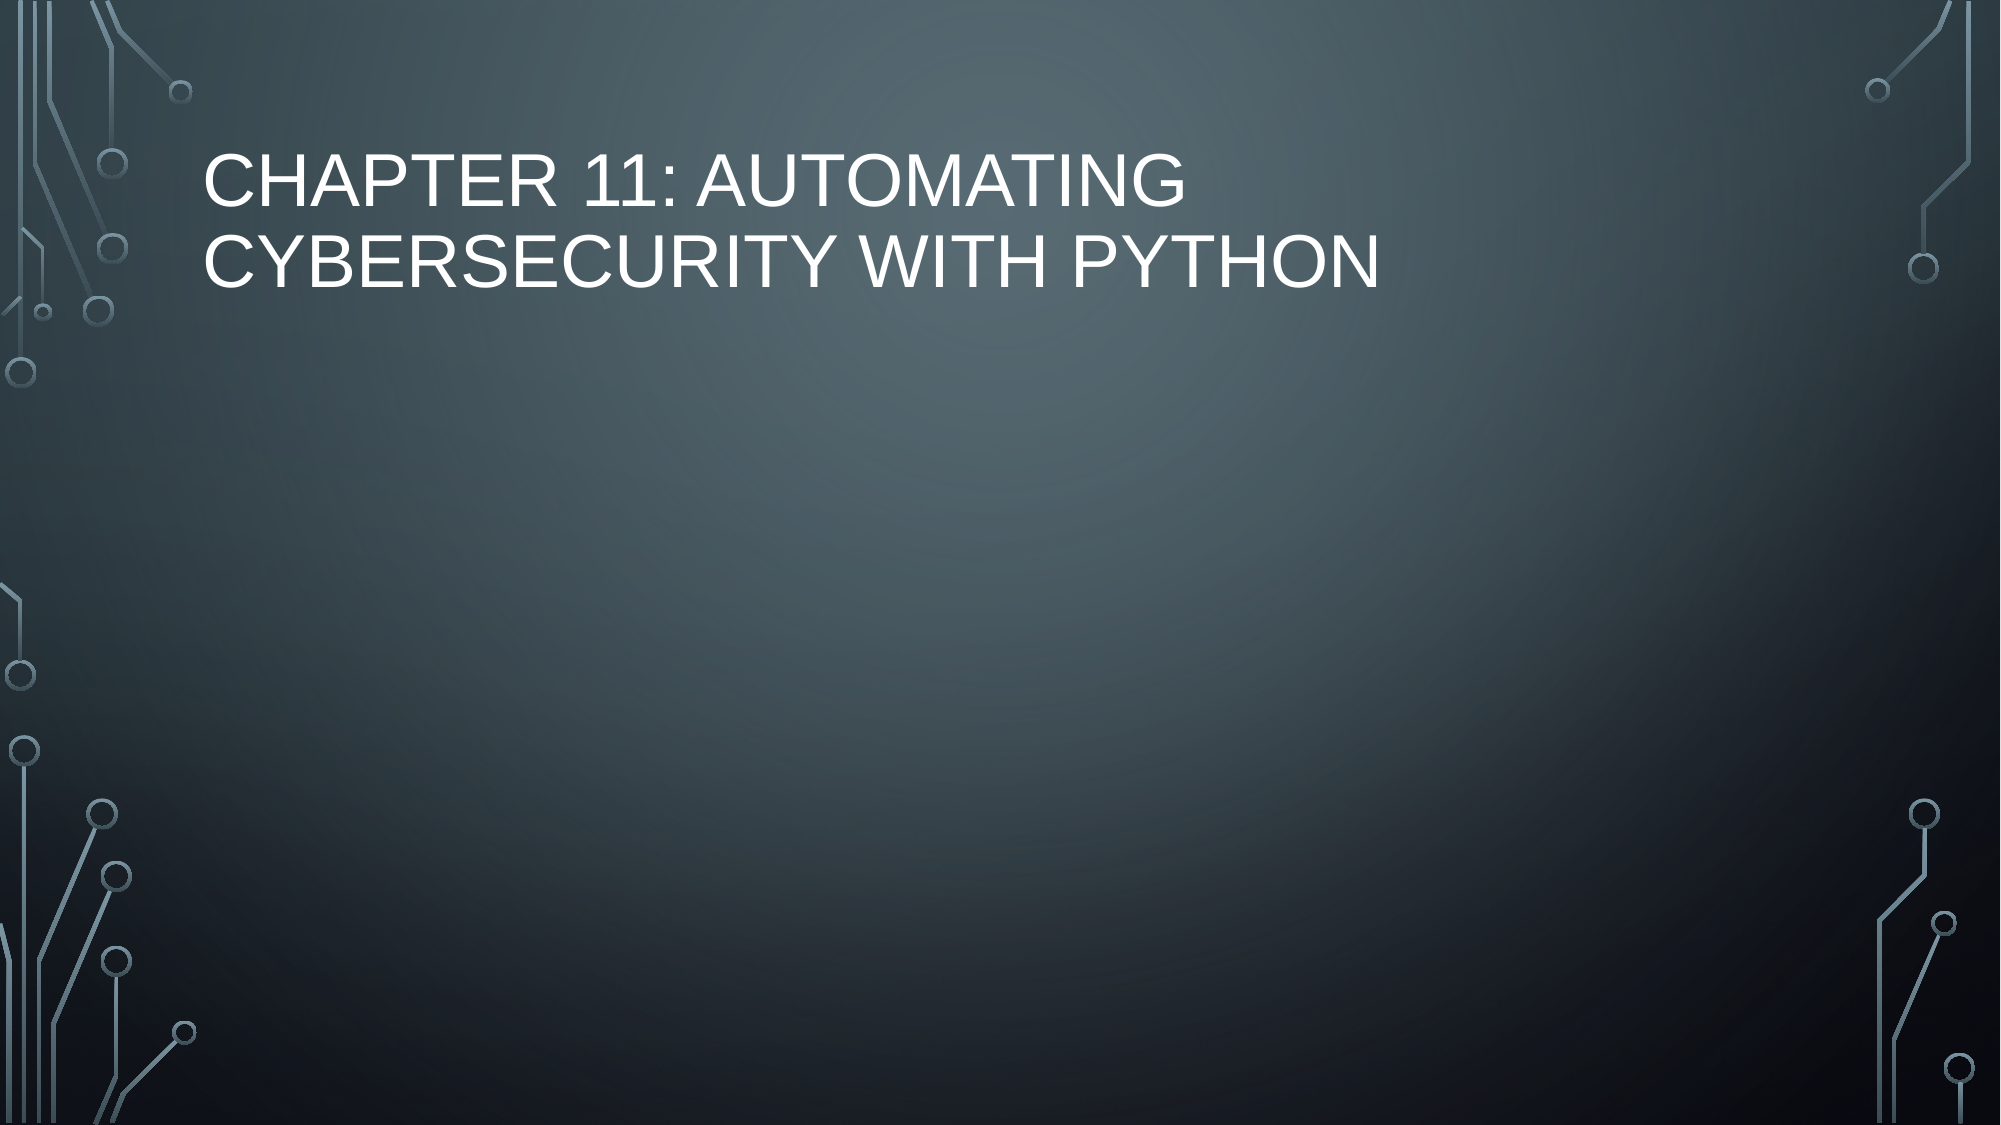

# CHAPTER 11: Automating Cybersecurity with python